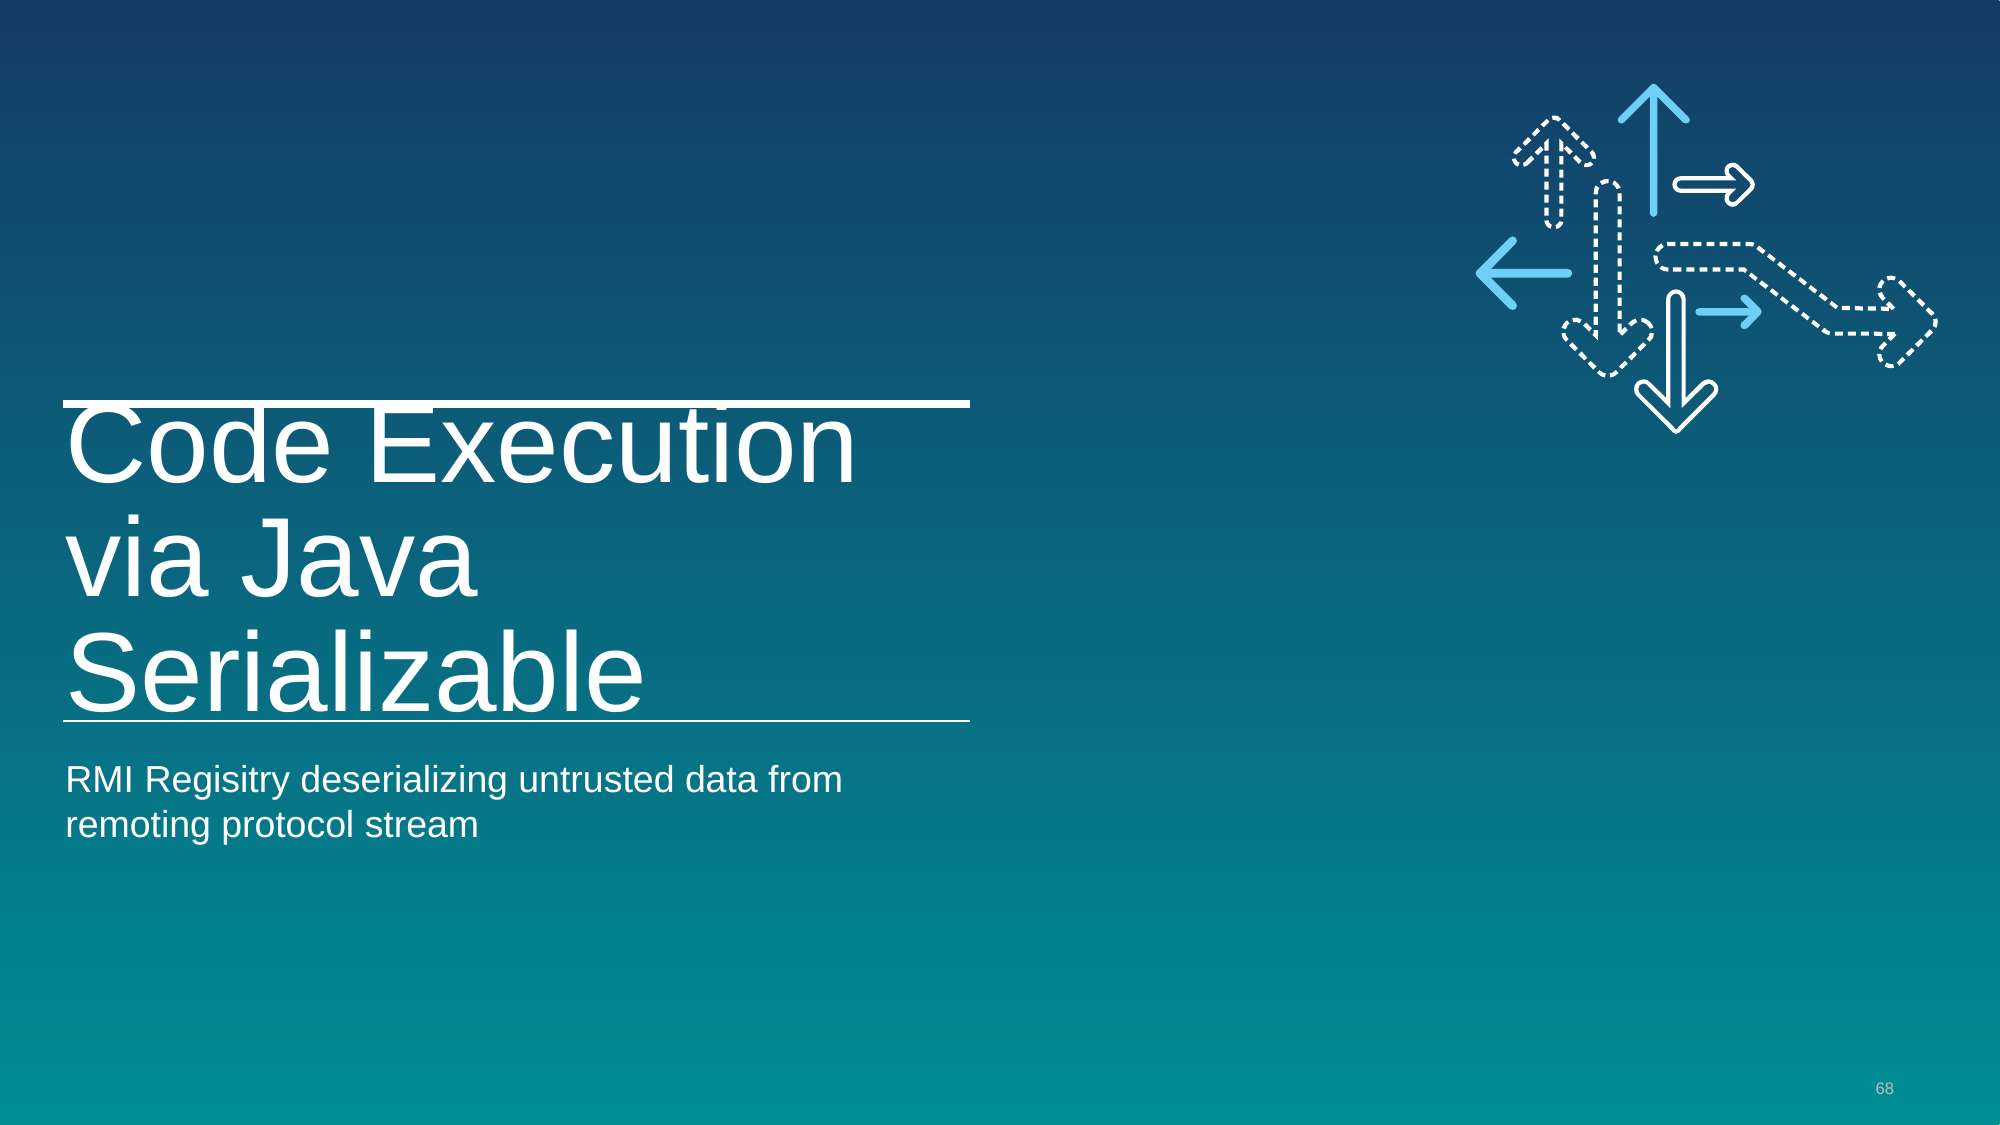

# Code Execution via Java Serializable
RMI Regisitry deserializing untrusted data from remoting protocol stream